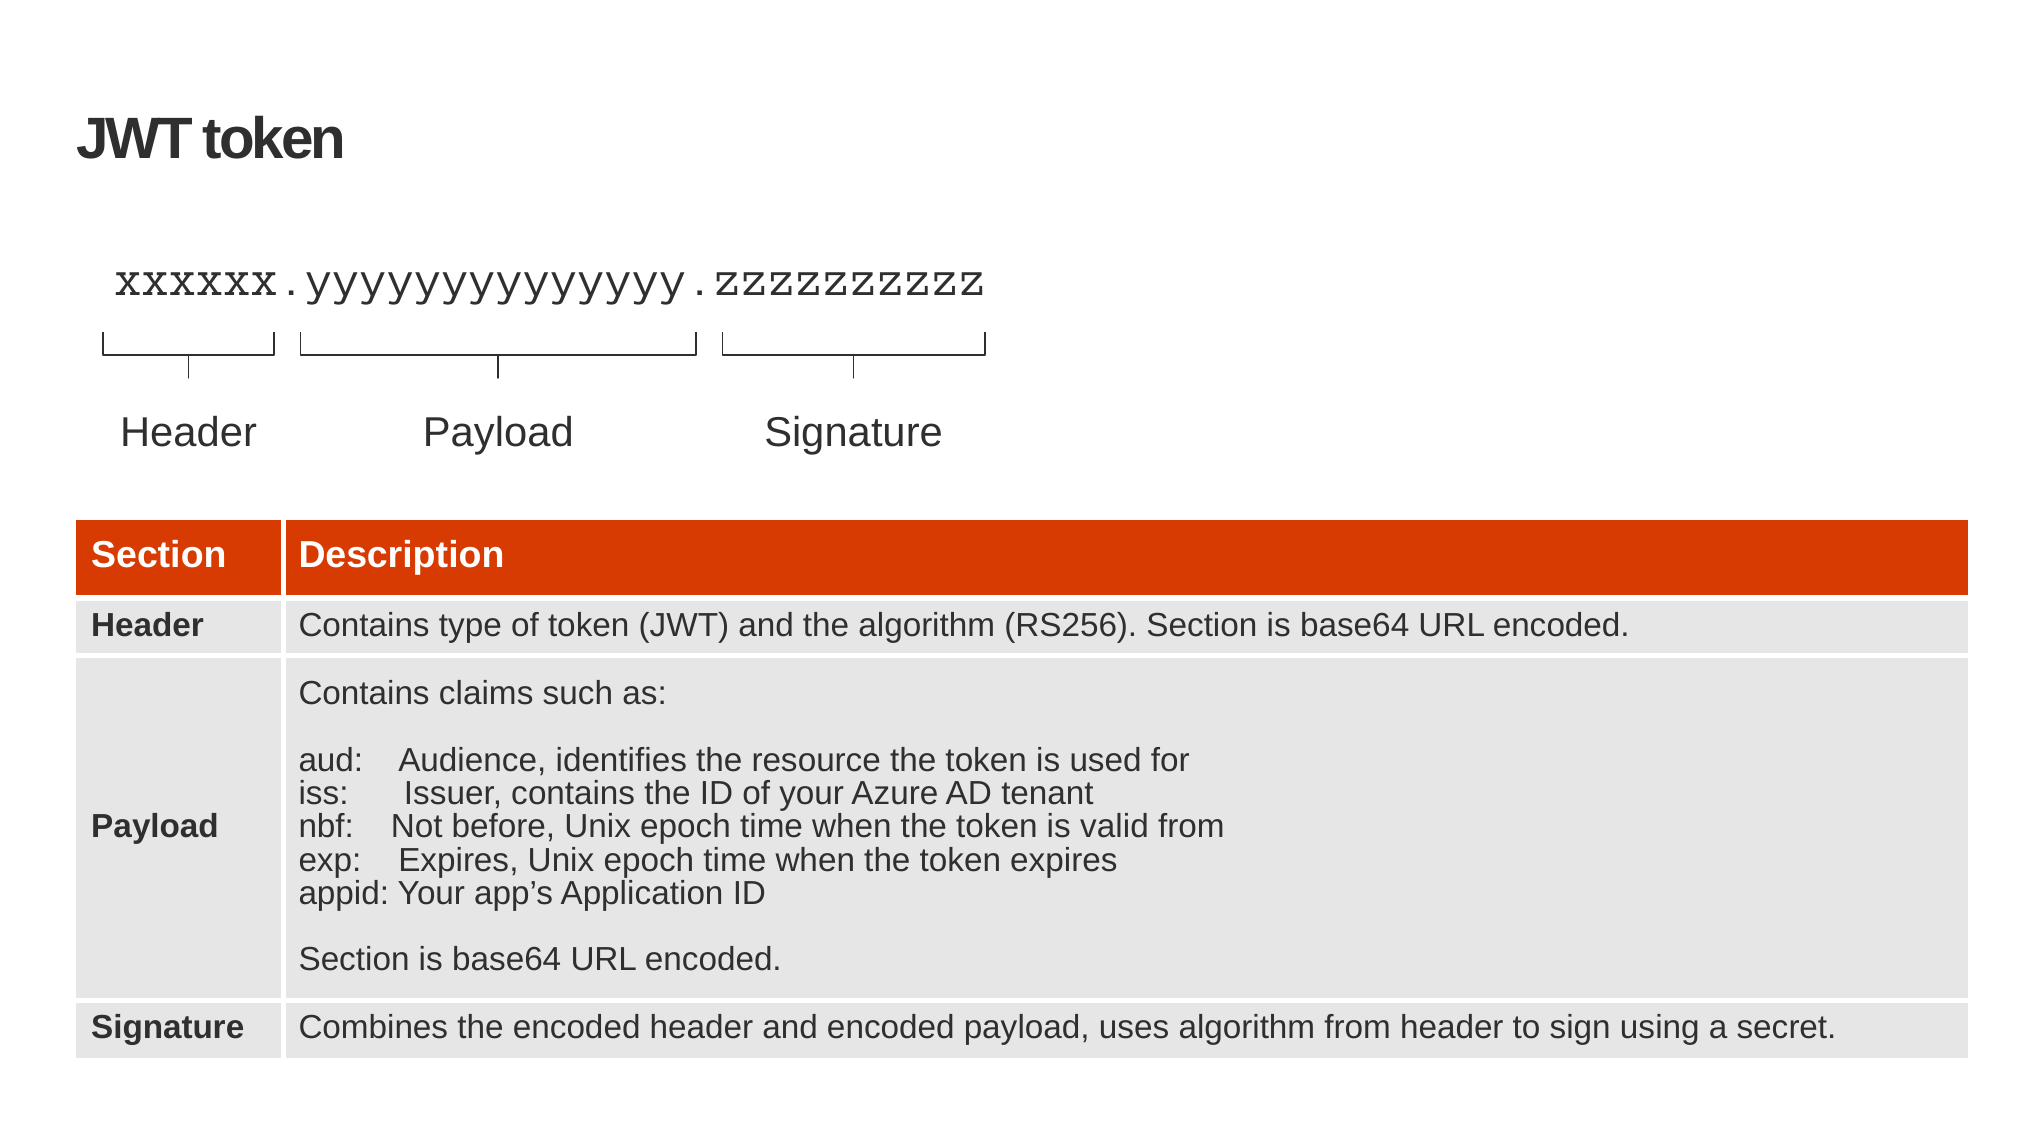

# JWT token

xxxxxx.yyyyyyyyyyyyyy.zzzzzzzzzz

Header
Payload
Signature
| Section | Description |
| --- | --- |
| Header | Contains type of token (JWT) and the algorithm (RS256). Section is base64 URL encoded. |
| Payload | Contains claims such as: aud: Audience, identifies the resource the token is used for iss: Issuer, contains the ID of your Azure AD tenant nbf: Not before, Unix epoch time when the token is valid from exp: Expires, Unix epoch time when the token expires appid: Your app’s Application ID Section is base64 URL encoded. |
| Signature | Combines the encoded header and encoded payload, uses algorithm from header to sign using a secret. |